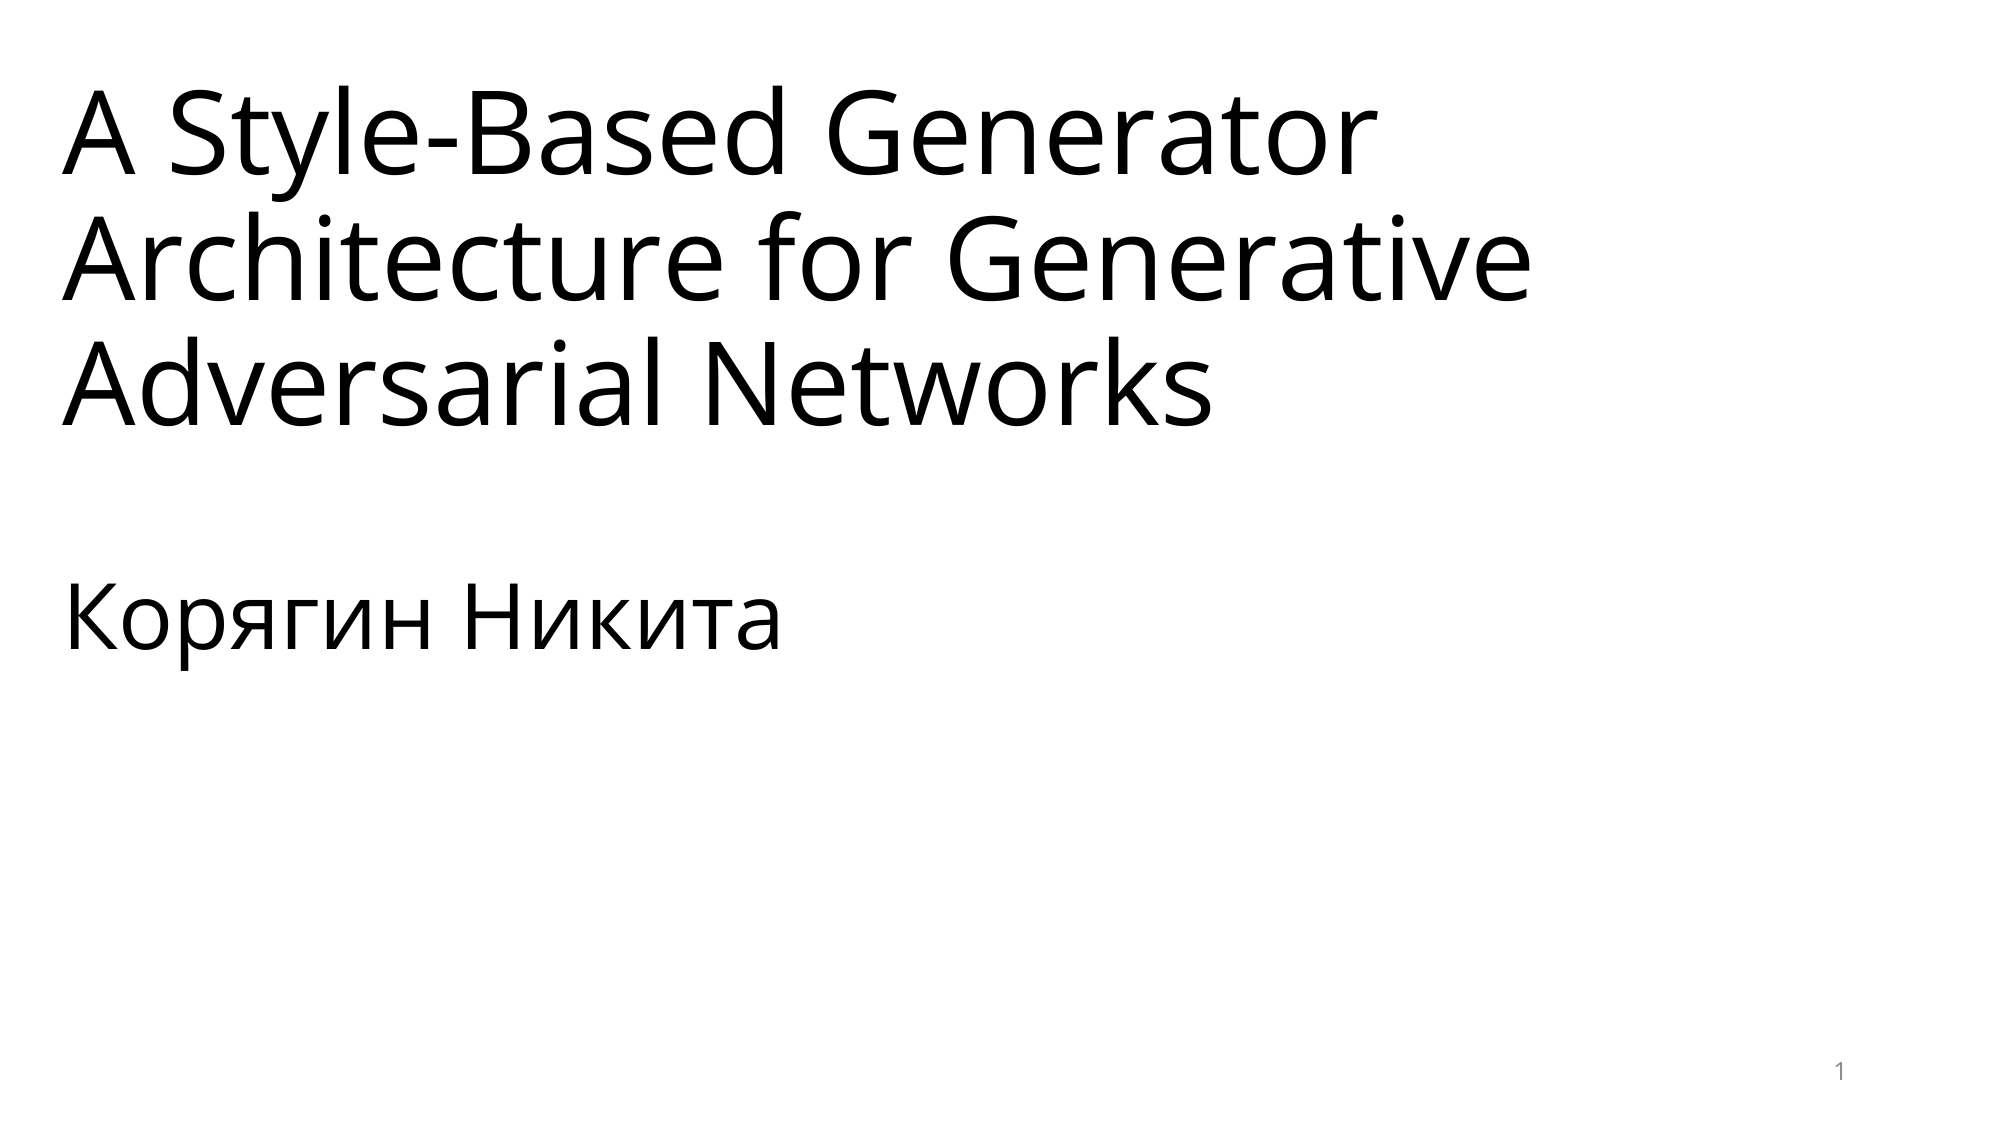

# A Style-Based Generator Architecture for Generative Adversarial Networks
Корягин Никита
1